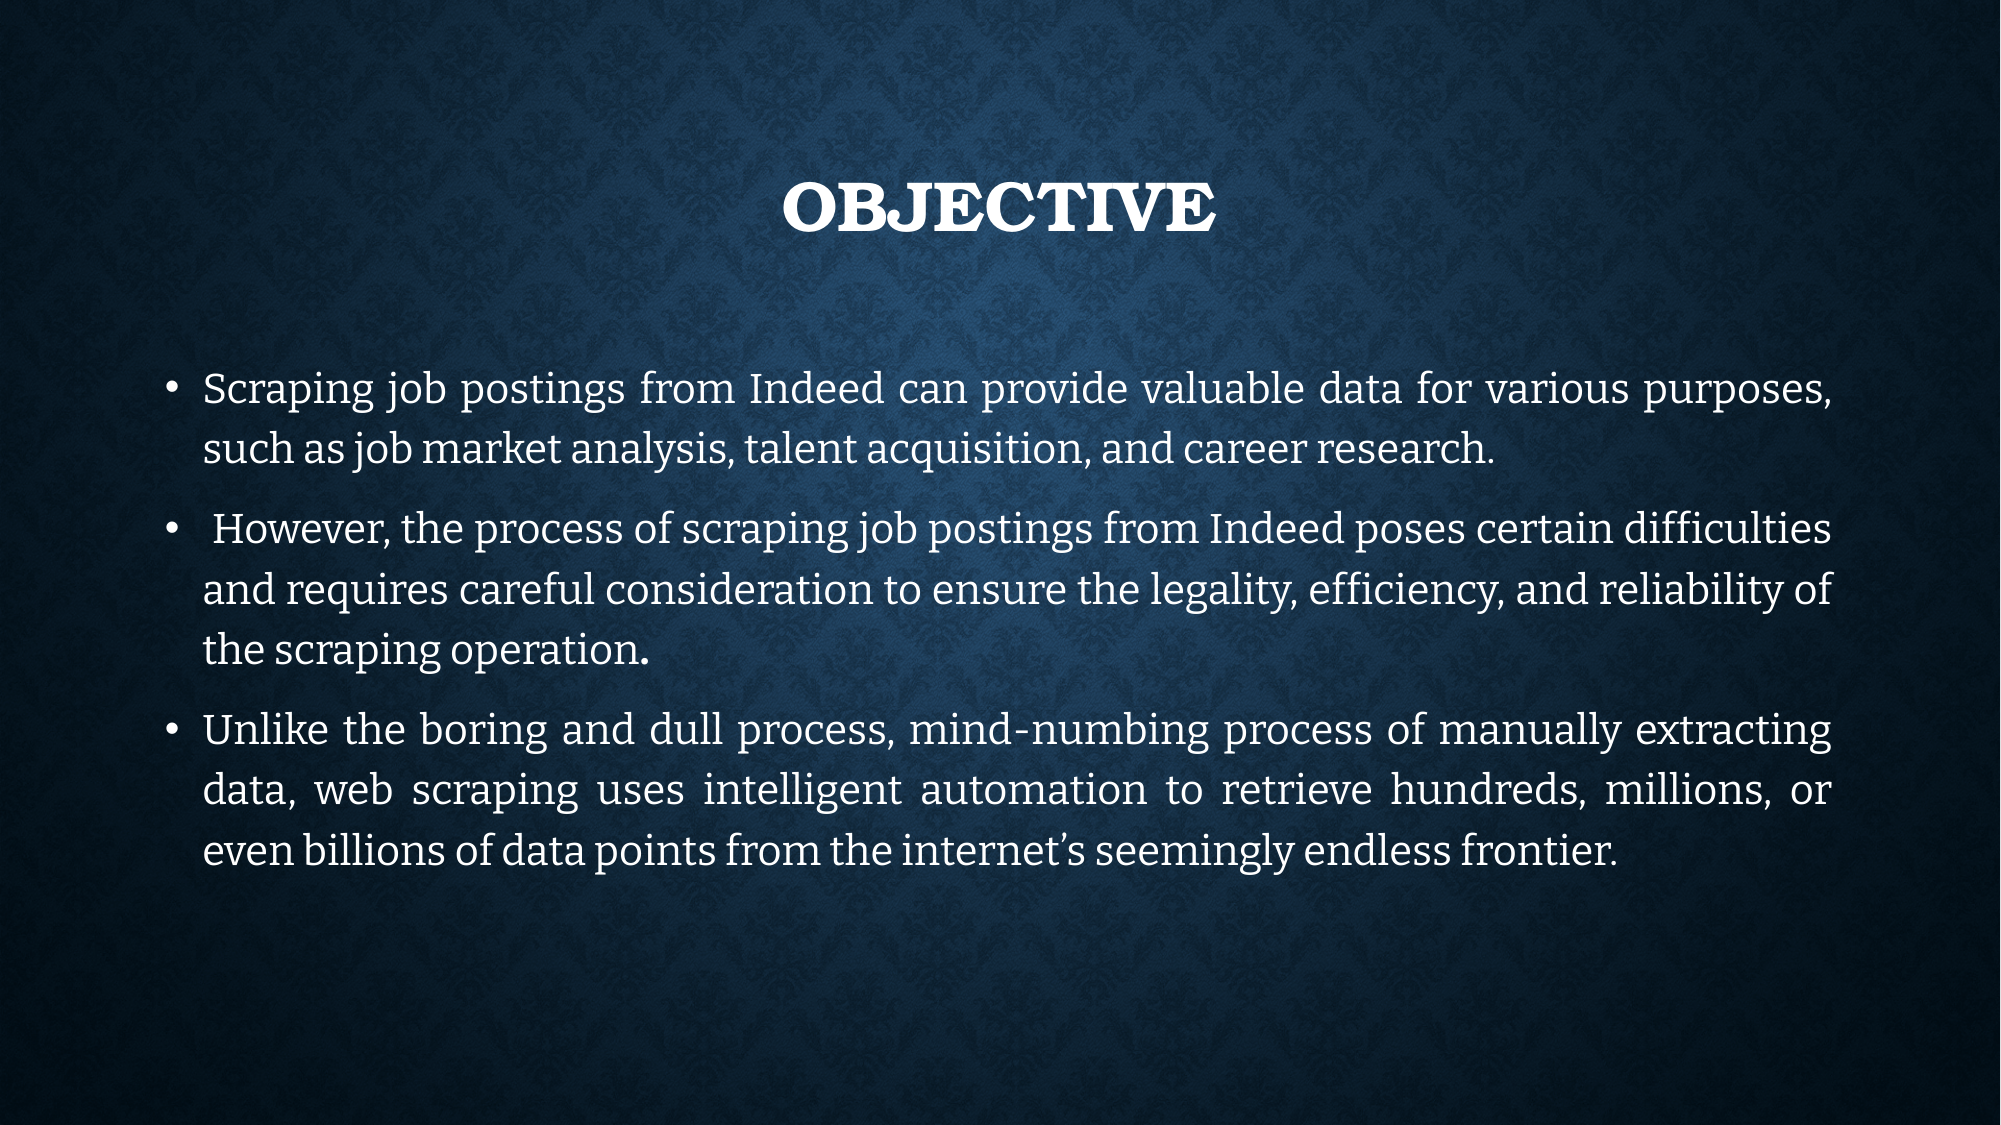

# OBJECTIVE
Scraping job postings from Indeed can provide valuable data for various purposes, such as job market analysis, talent acquisition, and career research.
 However, the process of scraping job postings from Indeed poses certain difficulties and requires careful consideration to ensure the legality, efficiency, and reliability of the scraping operation.
Unlike the boring and dull process, mind-numbing process of manually extracting data, web scraping uses intelligent automation to retrieve hundreds, millions, or even billions of data points from the internet’s seemingly endless frontier.